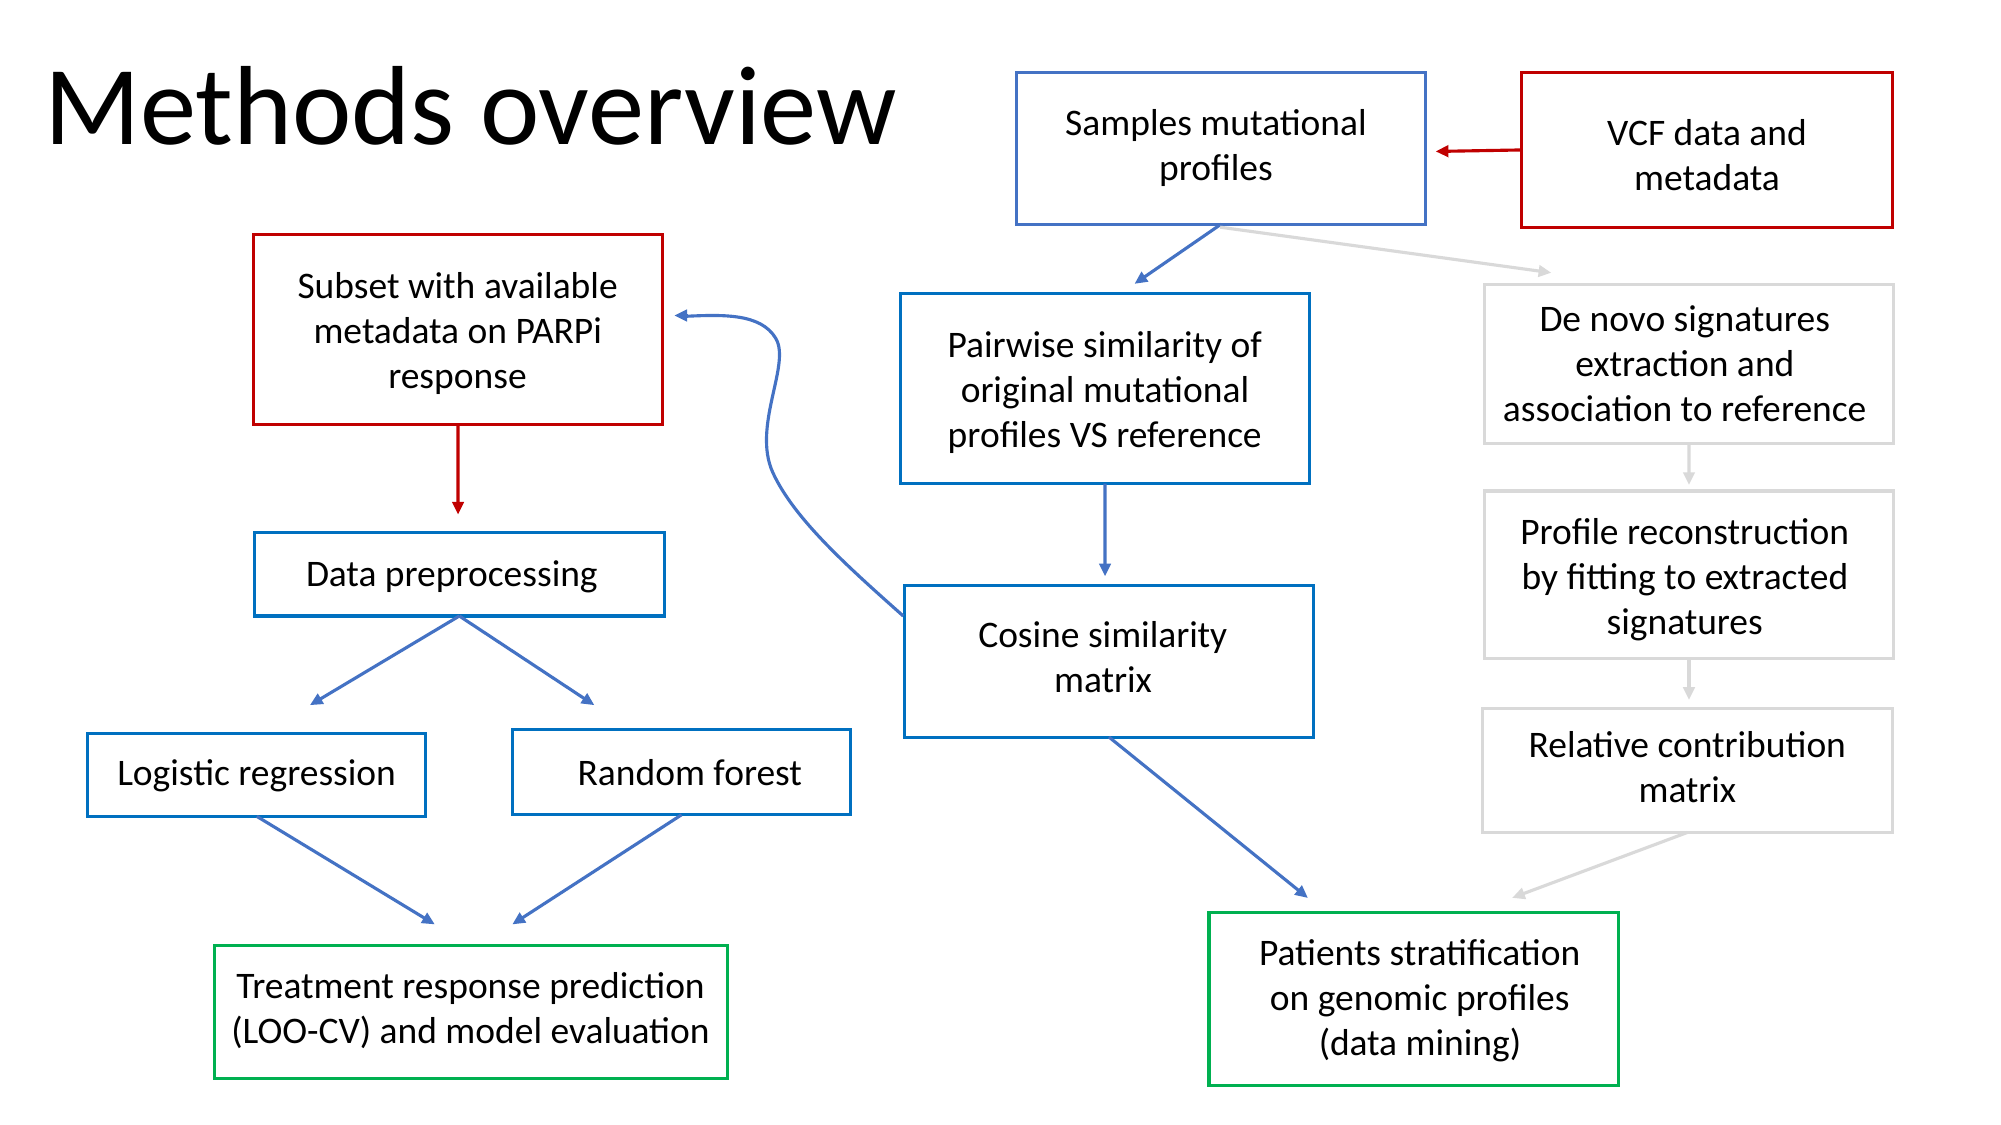

Methods overview

Samples mutational profiles
VCF data and metadata

Subset with available metadata on PARPi response

De novo signatures extraction and association to reference

Pairwise similarity of original mutational profiles VS reference

Profile reconstruction by fitting to extracted signatures

Data preprocessing

Cosine similarity matrix

Relative contribution matrix

Logistic regression
Random forest

Patients stratification on genomic profiles
(data mining)

Treatment response prediction (LOO-CV) and model evaluation